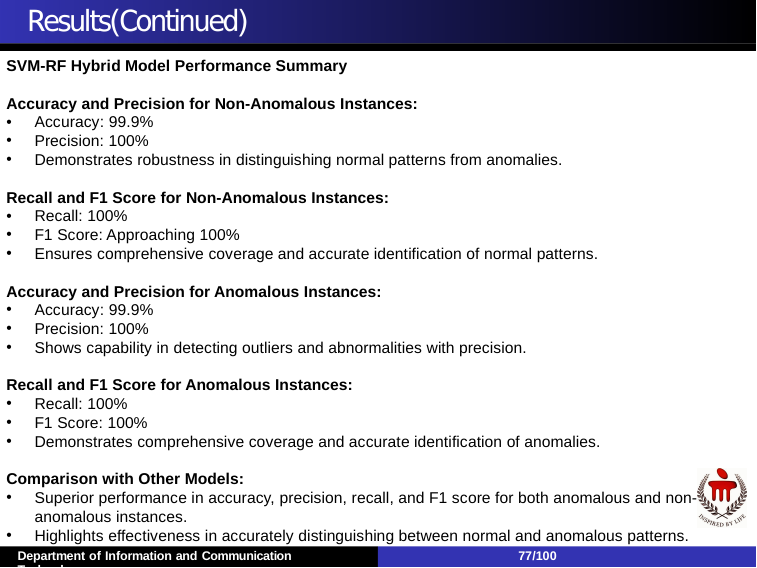

# Results(Continued)
SVM-RF Hybrid Model Performance Summary

Accuracy and Precision for Non-Anomalous Instances:
Accuracy: 99.9%
Precision: 100%
Demonstrates robustness in distinguishing normal patterns from anomalies.

Recall and F1 Score for Non-Anomalous Instances:
Recall: 100%
F1 Score: Approaching 100%
Ensures comprehensive coverage and accurate identification of normal patterns.

Accuracy and Precision for Anomalous Instances:
Accuracy: 99.9%
Precision: 100%
Shows capability in detecting outliers and abnormalities with precision.

Recall and F1 Score for Anomalous Instances:
Recall: 100%
F1 Score: 100%
Demonstrates comprehensive coverage and accurate identification of anomalies.

Comparison with Other Models:
Superior performance in accuracy, precision, recall, and F1 score for both anomalous and non-anomalous instances.
Highlights effectiveness in accurately distinguishing between normal and anomalous patterns.
2
3
5

Department of Information and Communication Technology
77/100